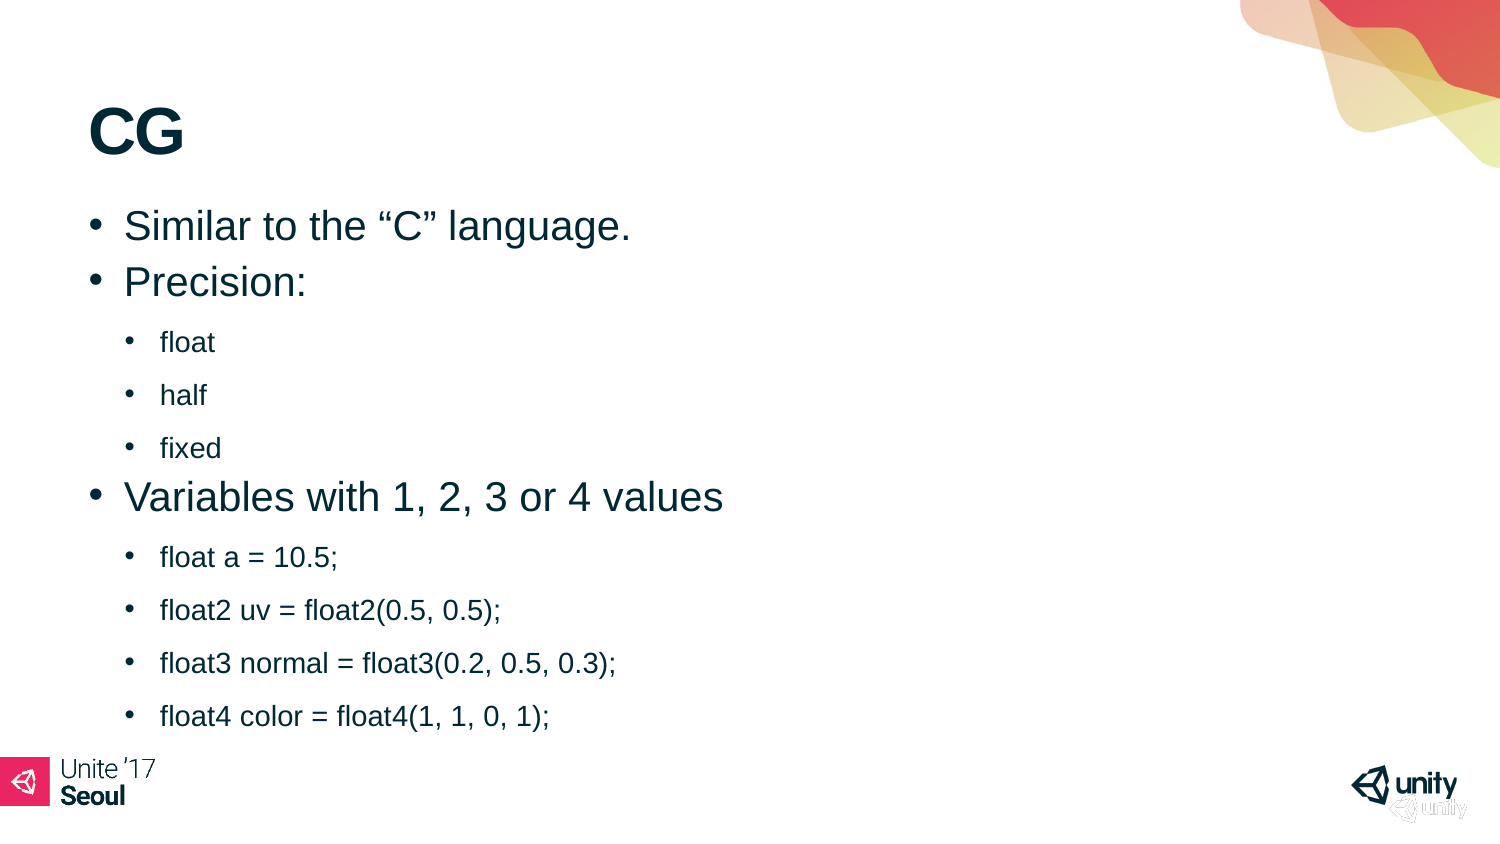

# CG
Similar to the “C” language.
Precision:
float
half
fixed
Variables with 1, 2, 3 or 4 values
float a = 10.5;
float2 uv = float2(0.5, 0.5);
float3 normal = float3(0.2, 0.5, 0.3);
float4 color = float4(1, 1, 0, 1);